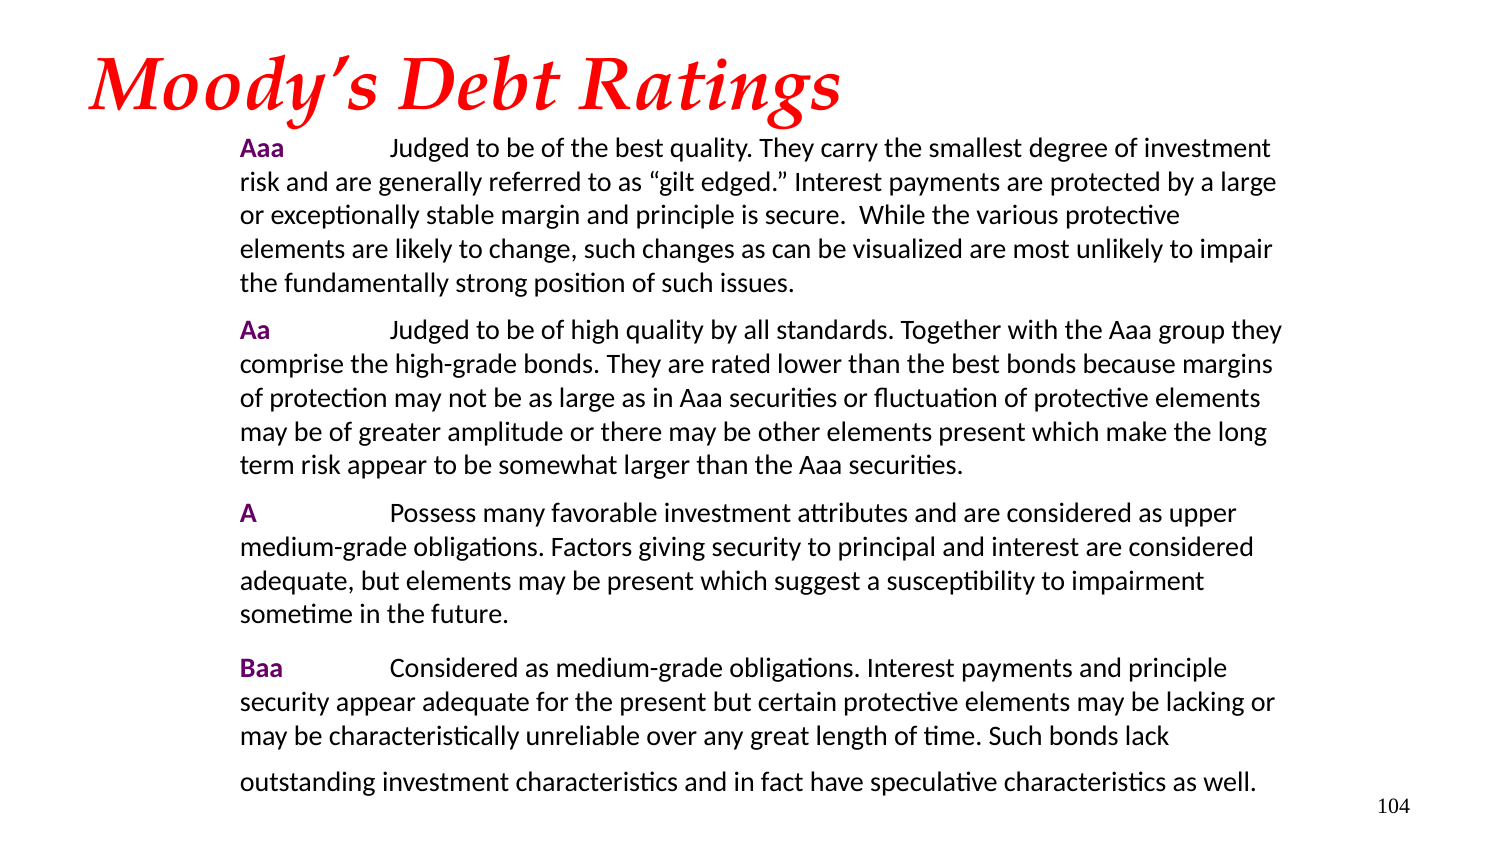

# Moody’s Debt Ratings
Aaa	Judged to be of the best quality. They carry the smallest degree of investment risk and are generally referred to as “gilt edged.” Interest payments are protected by a large or exceptionally stable margin and principle is secure.  While the various protective elements are likely to change, such changes as can be visualized are most unlikely to impair the fundamentally strong position of such issues.
Aa 	Judged to be of high quality by all standards. Together with the Aaa group they comprise the high-grade bonds. They are rated lower than the best bonds because margins of protection may not be as large as in Aaa securities or fluctuation of protective elements may be of greater amplitude or there may be other elements present which make the long term risk appear to be somewhat larger than the Aaa securities.
A	Possess many favorable investment attributes and are considered as upper medium-grade obligations. Factors giving security to principal and interest are considered adequate, but elements may be present which suggest a susceptibility to impairment sometime in the future.
Baa 	Considered as medium-grade obligations. Interest payments and principle security appear adequate for the present but certain protective elements may be lacking or may be characteristically unreliable over any great length of time. Such bonds lack outstanding investment characteristics and in fact have speculative characteristics as well.

104